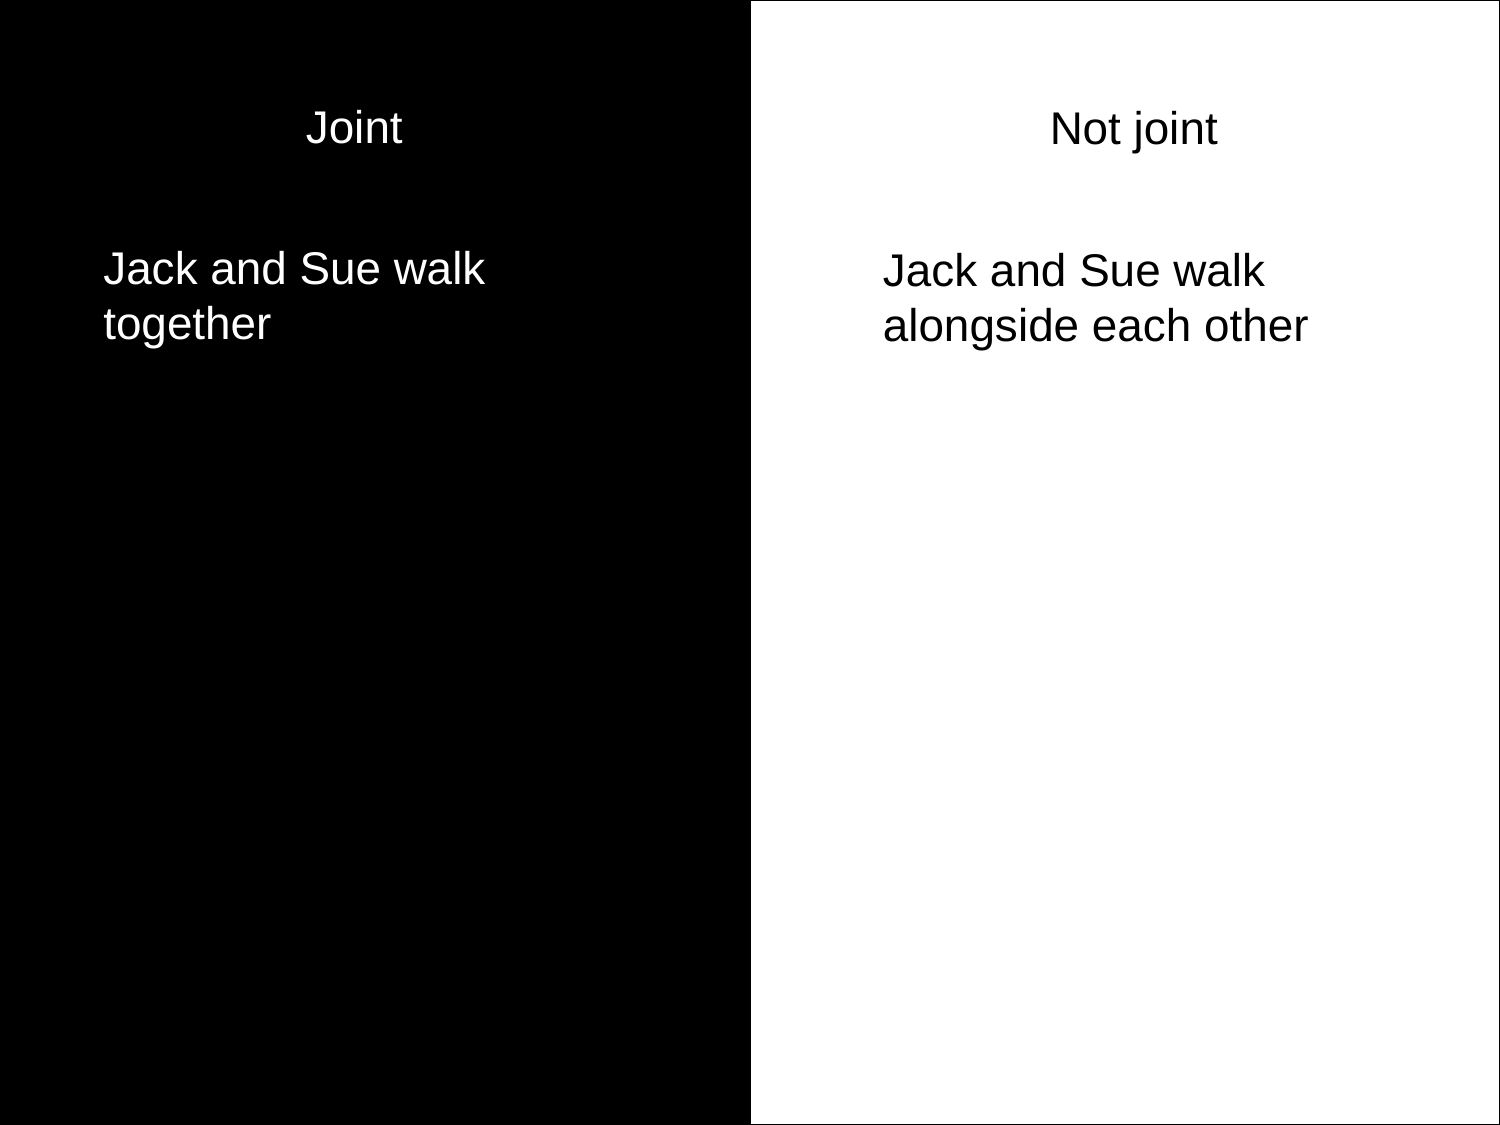

Joint
Not joint
Jack and Sue walk together
Jack and Sue walk alongside each other
(Gilbert 1990)